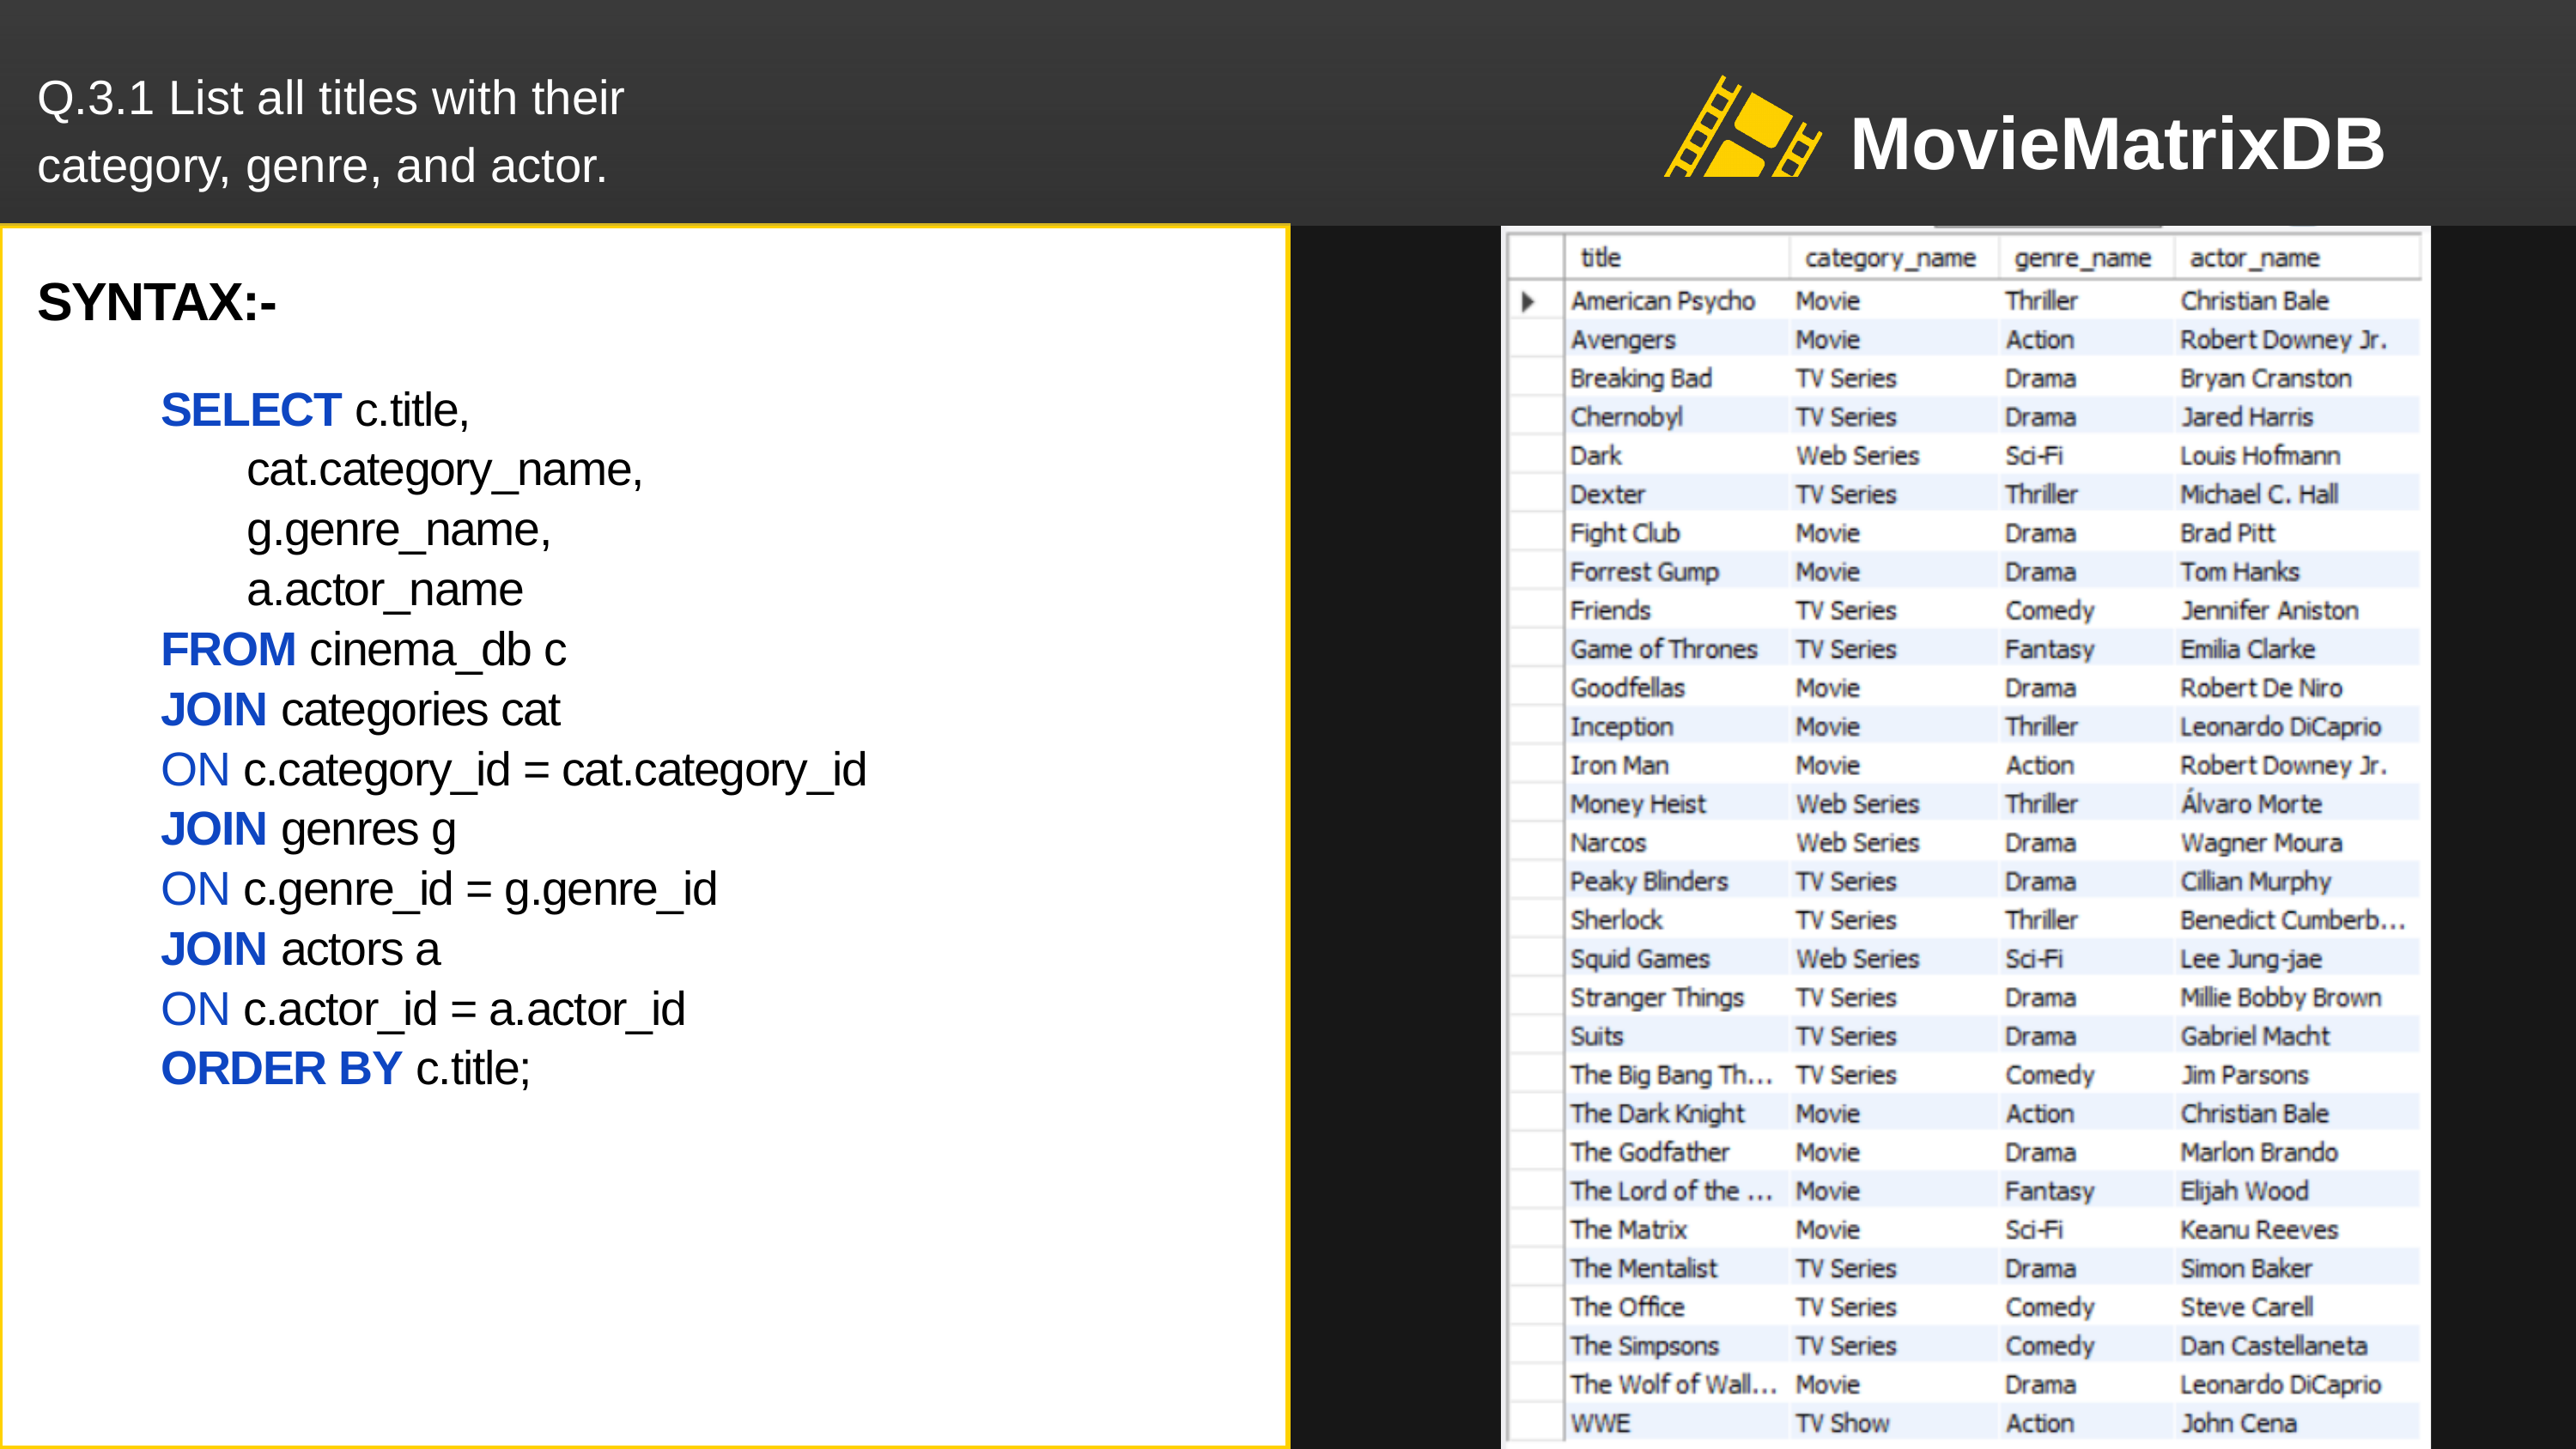

Q.3.1 List all titles with their
category, genre, and actor.

MovieMatrixDB

SYNTAX:-
SELECT c.title,
       cat.category_name,
       g.genre_name,
       a.actor_name
FROM cinema_db c
JOIN categories cat
ON c.category_id = cat.category_id
JOIN genres g
ON c.genre_id = g.genre_id
JOIN actors a
ON c.actor_id = a.actor_id
ORDER BY c.title;